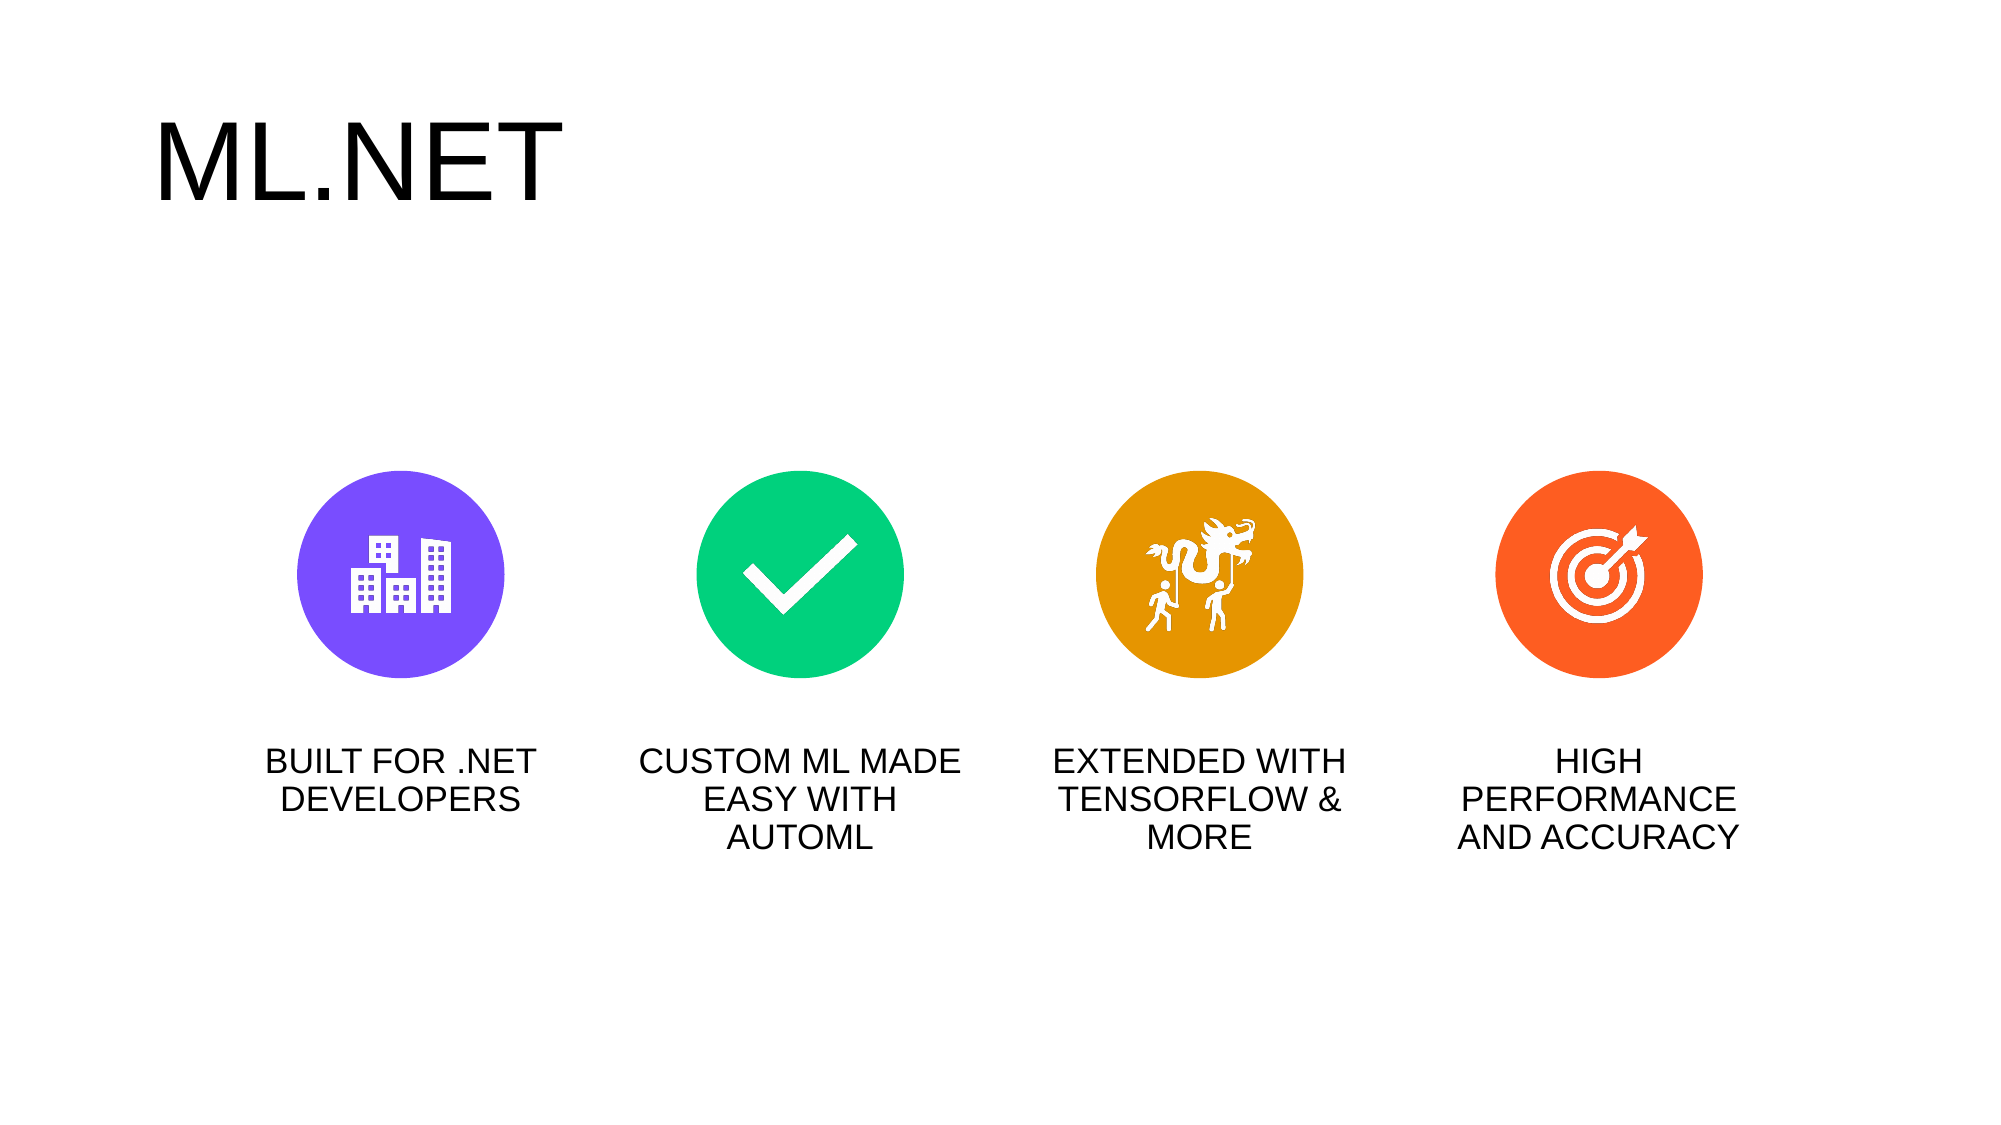

# ML.NET
Built for .NET developers
Custom ML made easy with AutoML
Extended with TensorFlow & more
High performance and accuracy